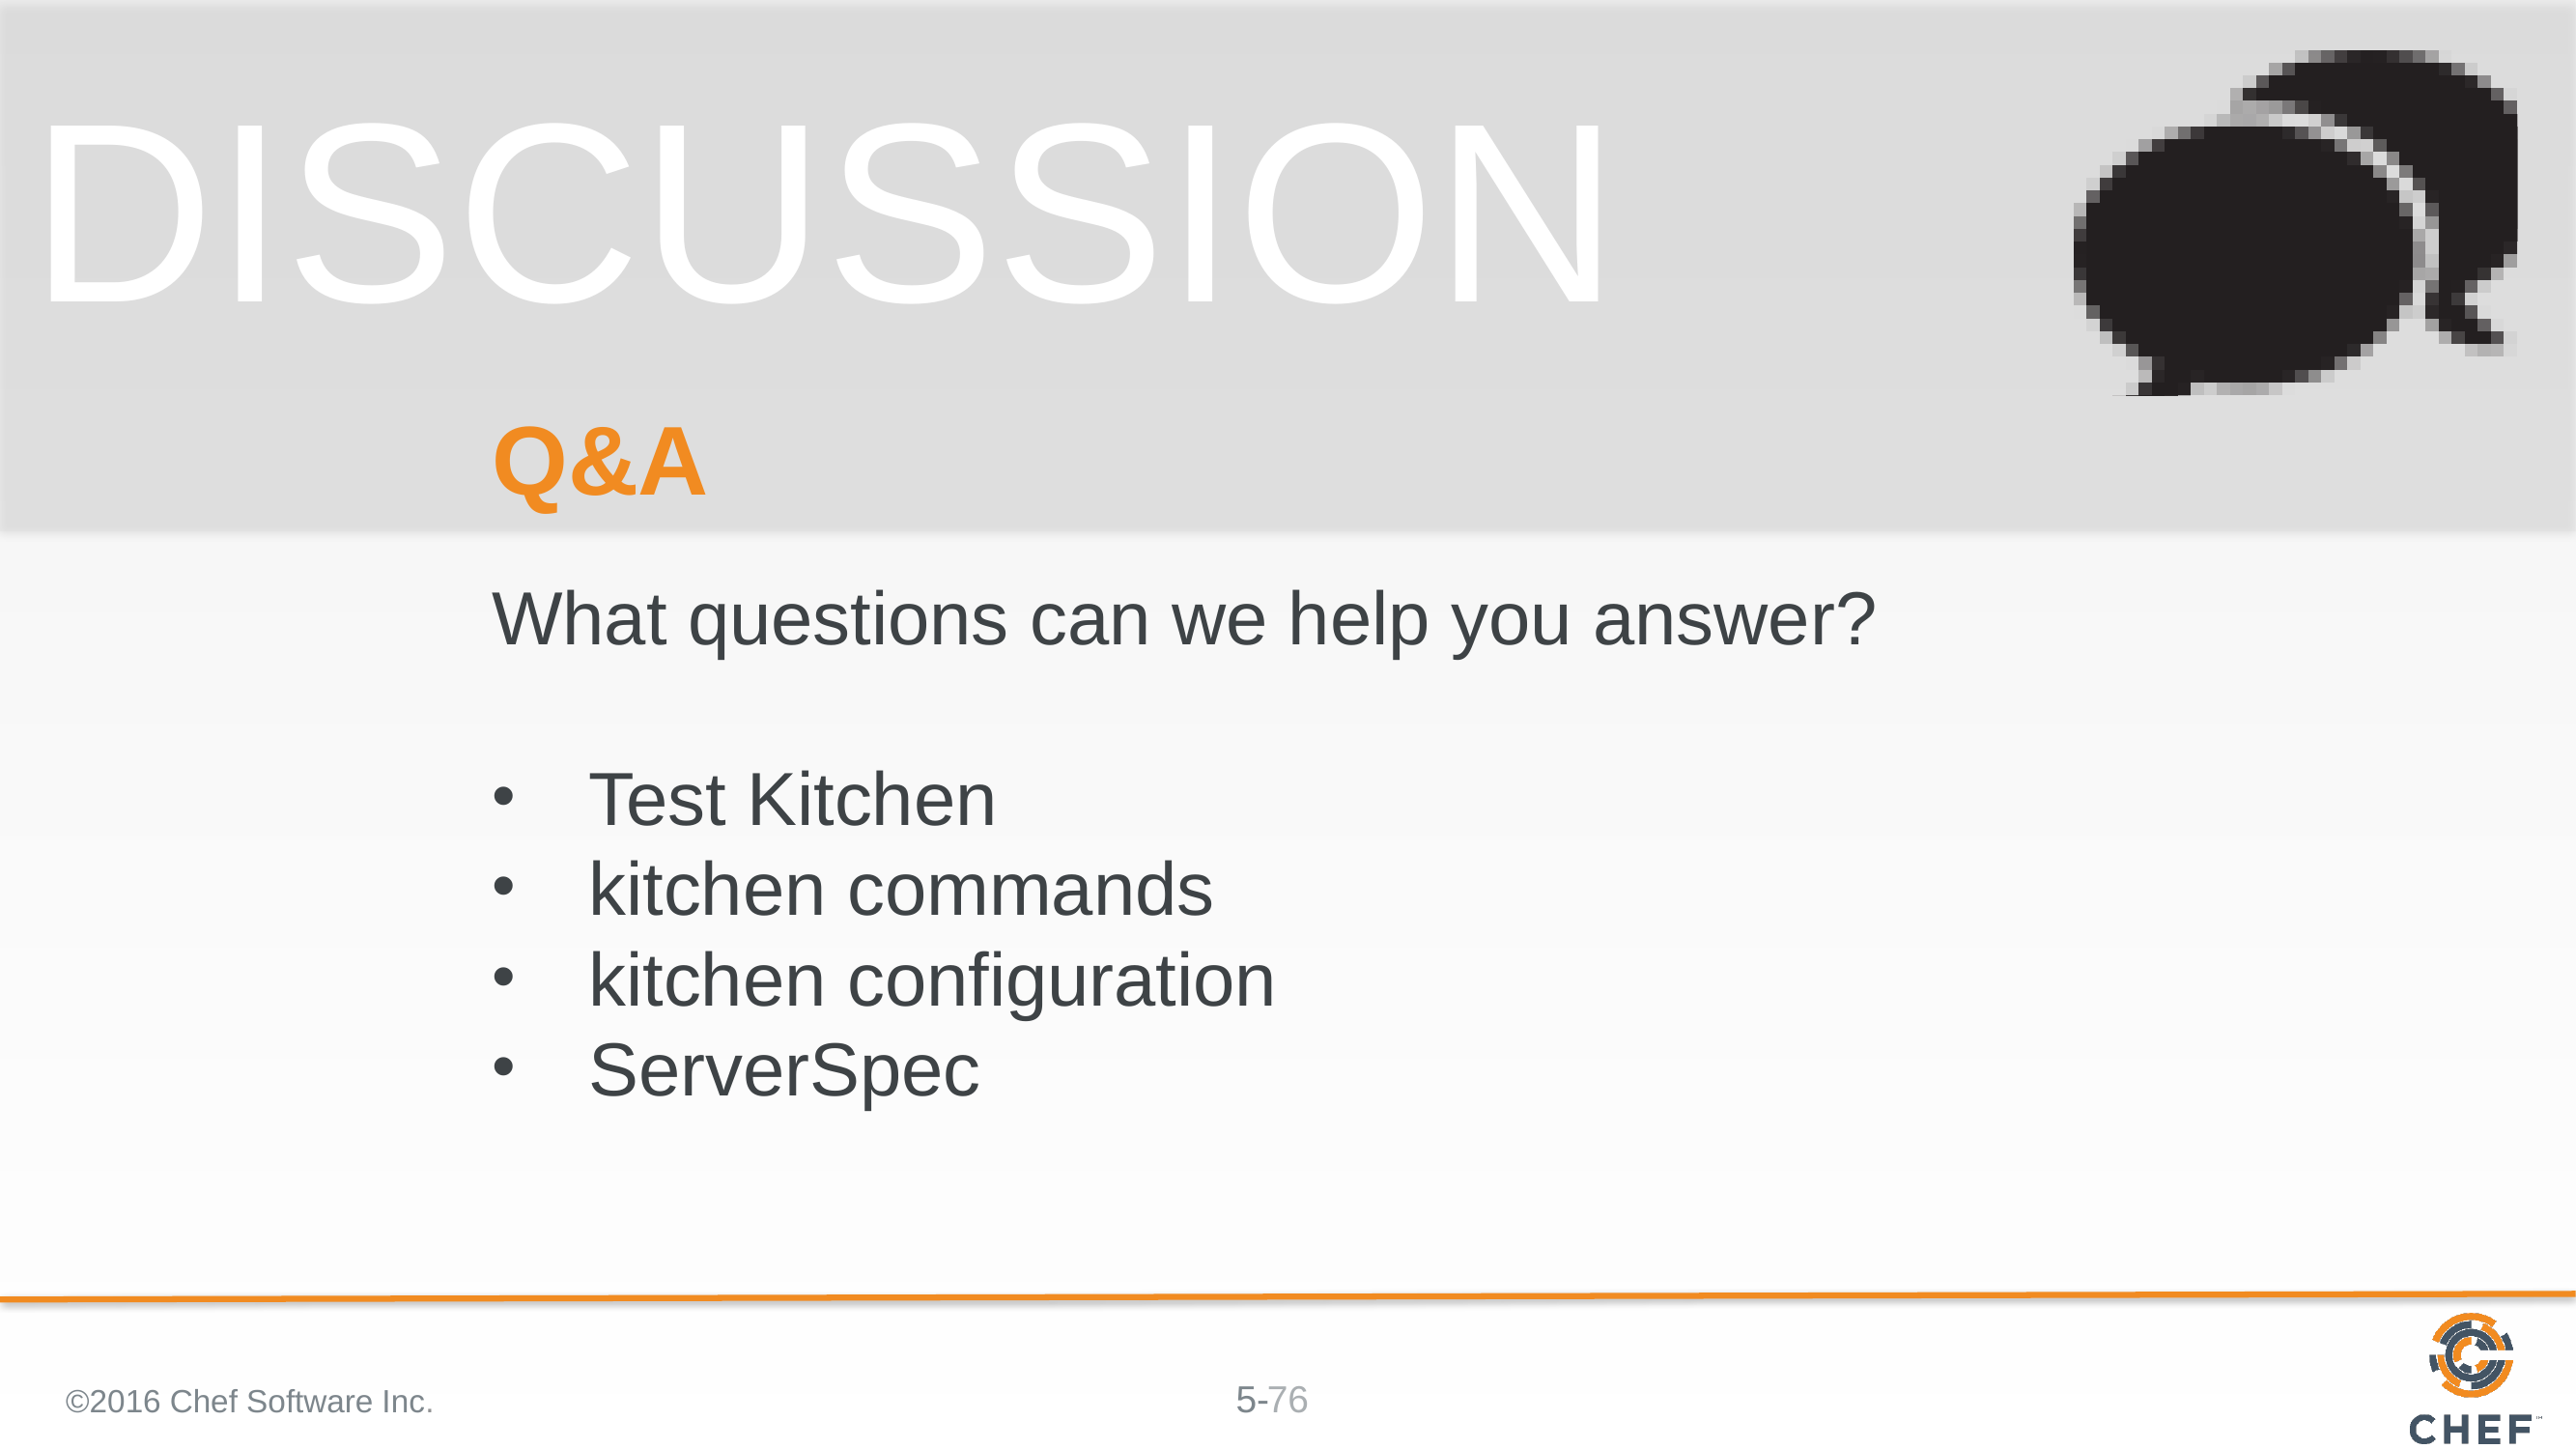

# Q&A
What questions can we help you answer?

Test Kitchen
kitchen commands
kitchen configuration
ServerSpec

©2016 Chef Software Inc.
76